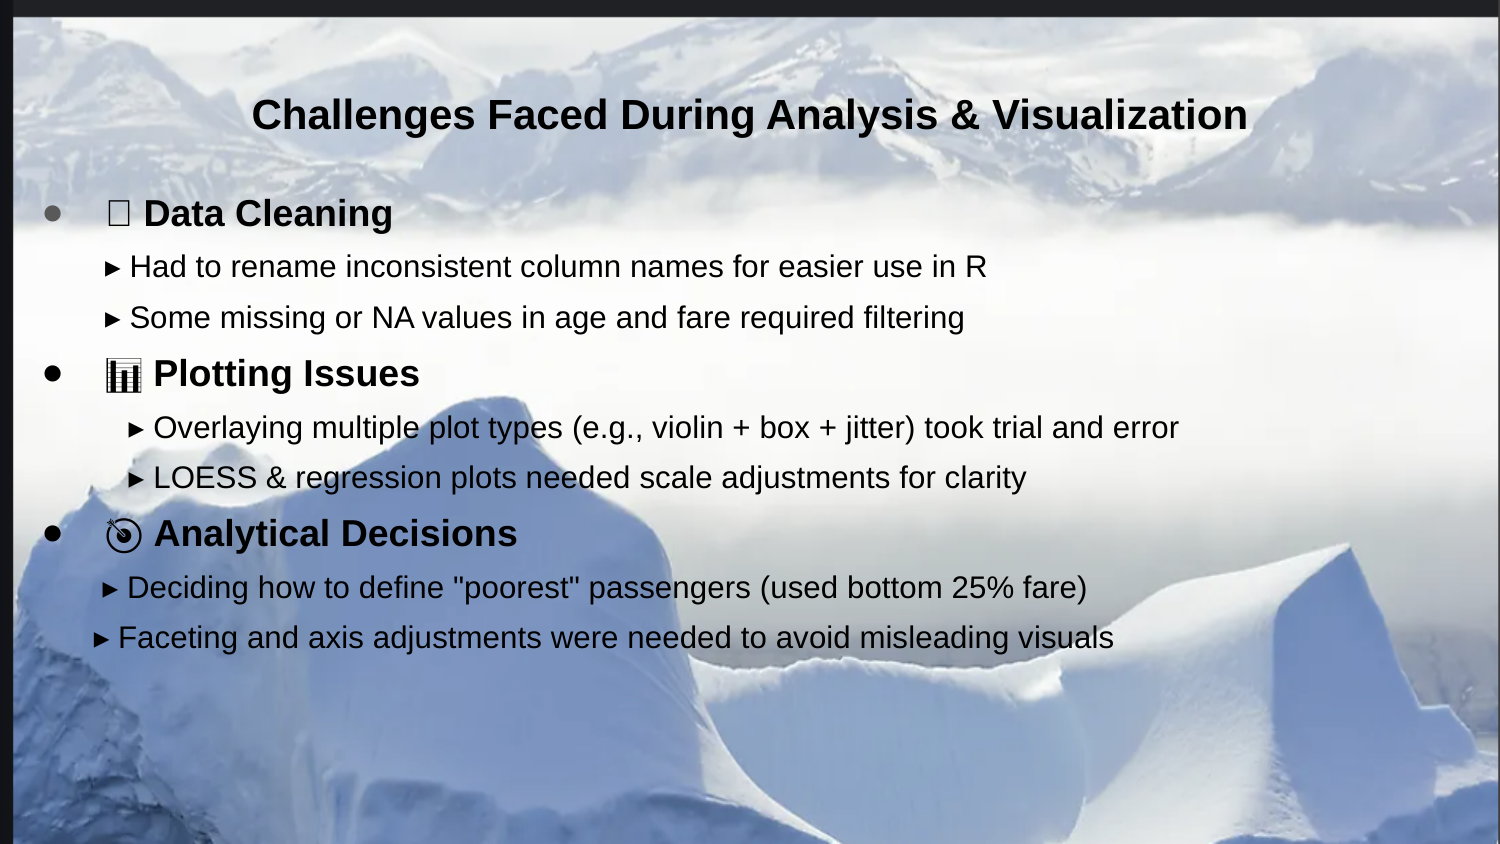

# Challenges Faced During Analysis & Visualization
🧹 Data Cleaning
▸ Had to rename inconsistent column names for easier use in R
▸ Some missing or NA values in age and fare required filtering
📊 Plotting Issues
             ▸ Overlaying multiple plot types (e.g., violin + box + jitter) took trial and error
             ▸ LOESS & regression plots needed scale adjustments for clarity
🎯 Analytical Decisions
          ▸ Deciding how to define "poorest" passengers (used bottom 25% fare)
         ▸ Faceting and axis adjustments were needed to avoid misleading visuals